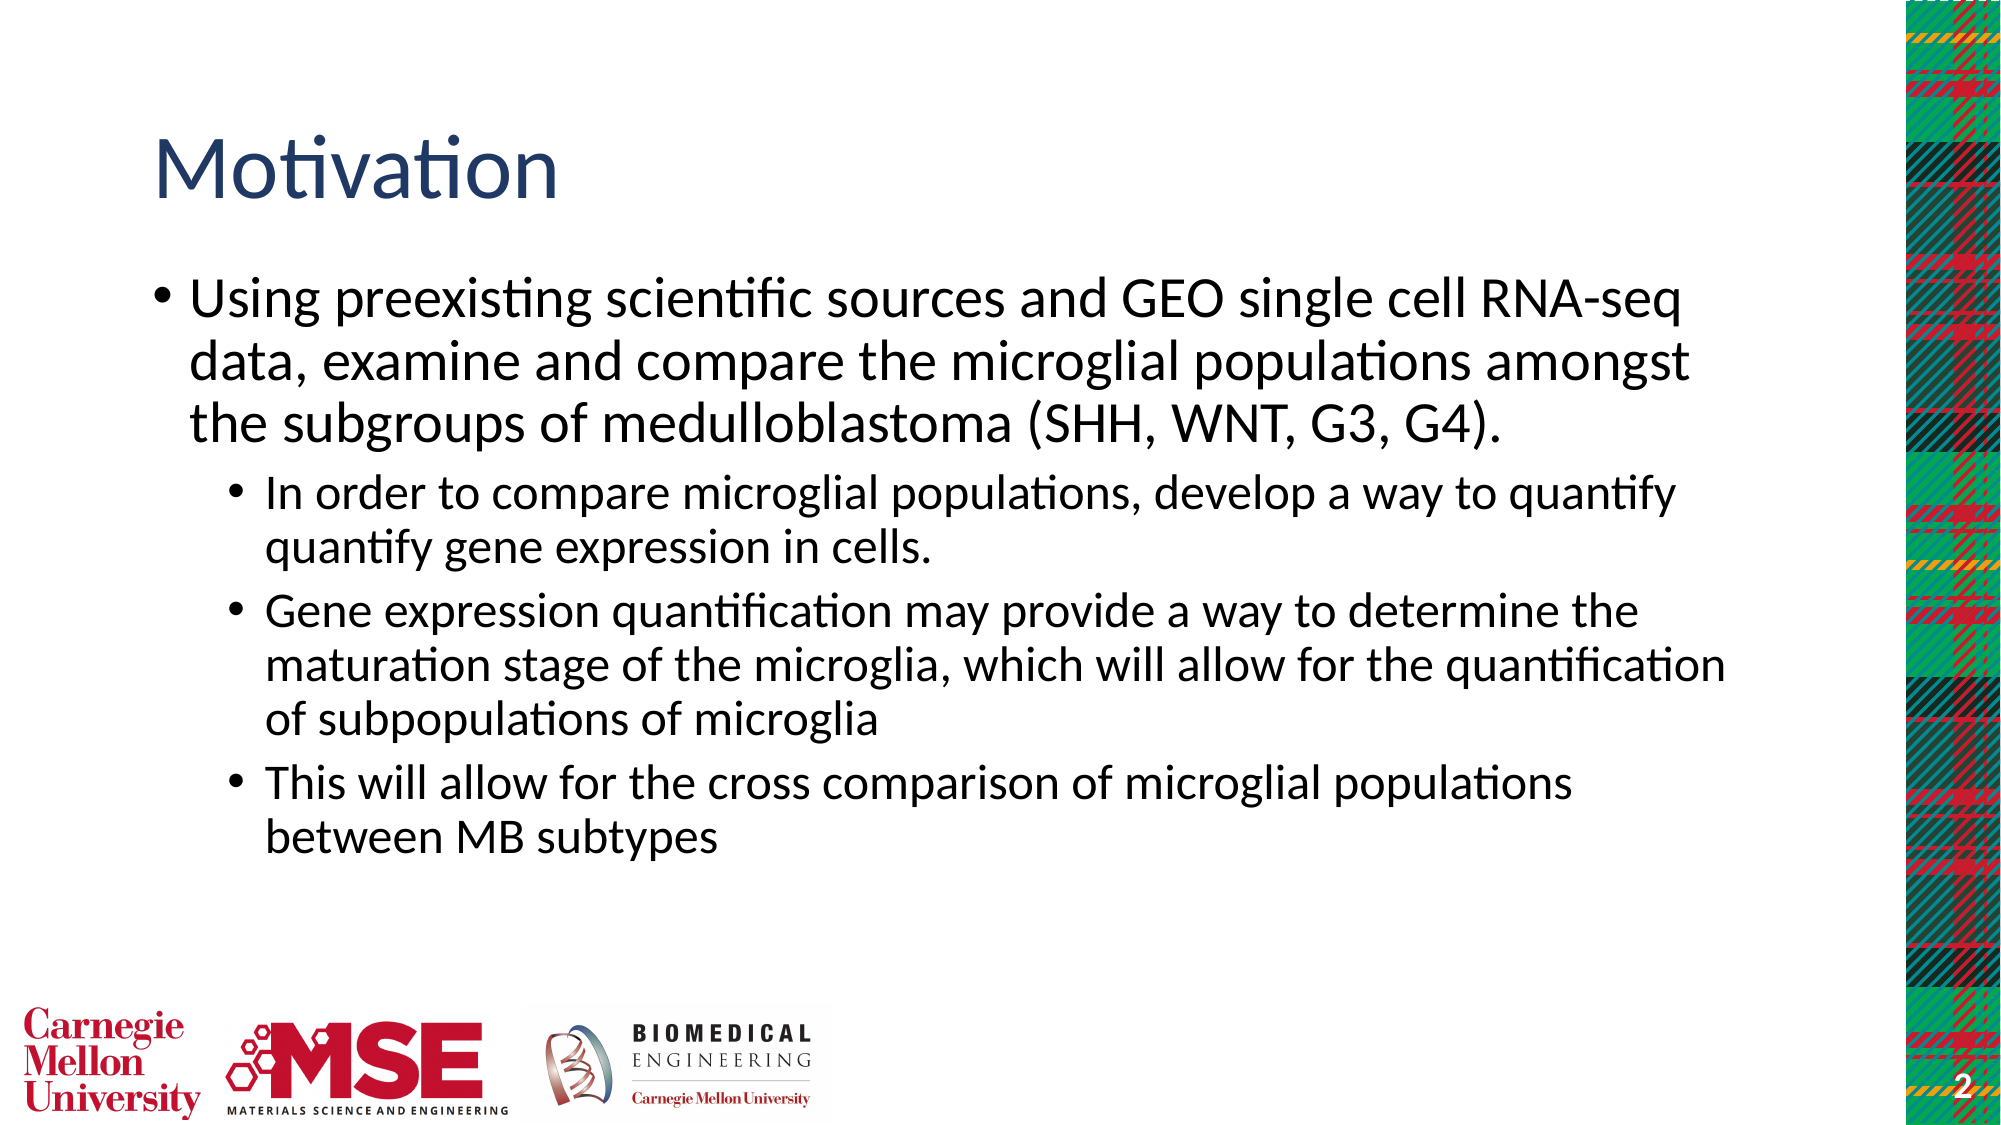

# Motivation
Using preexisting scientific sources and GEO single cell RNA-seq data, examine and compare the microglial populations amongst the subgroups of medulloblastoma (SHH, WNT, G3, G4).
In order to compare microglial populations, develop a way to quantify quantify gene expression in cells.
Gene expression quantification may provide a way to determine the maturation stage of the microglia, which will allow for the quantification of subpopulations of microglia
This will allow for the cross comparison of microglial populations between MB subtypes

2